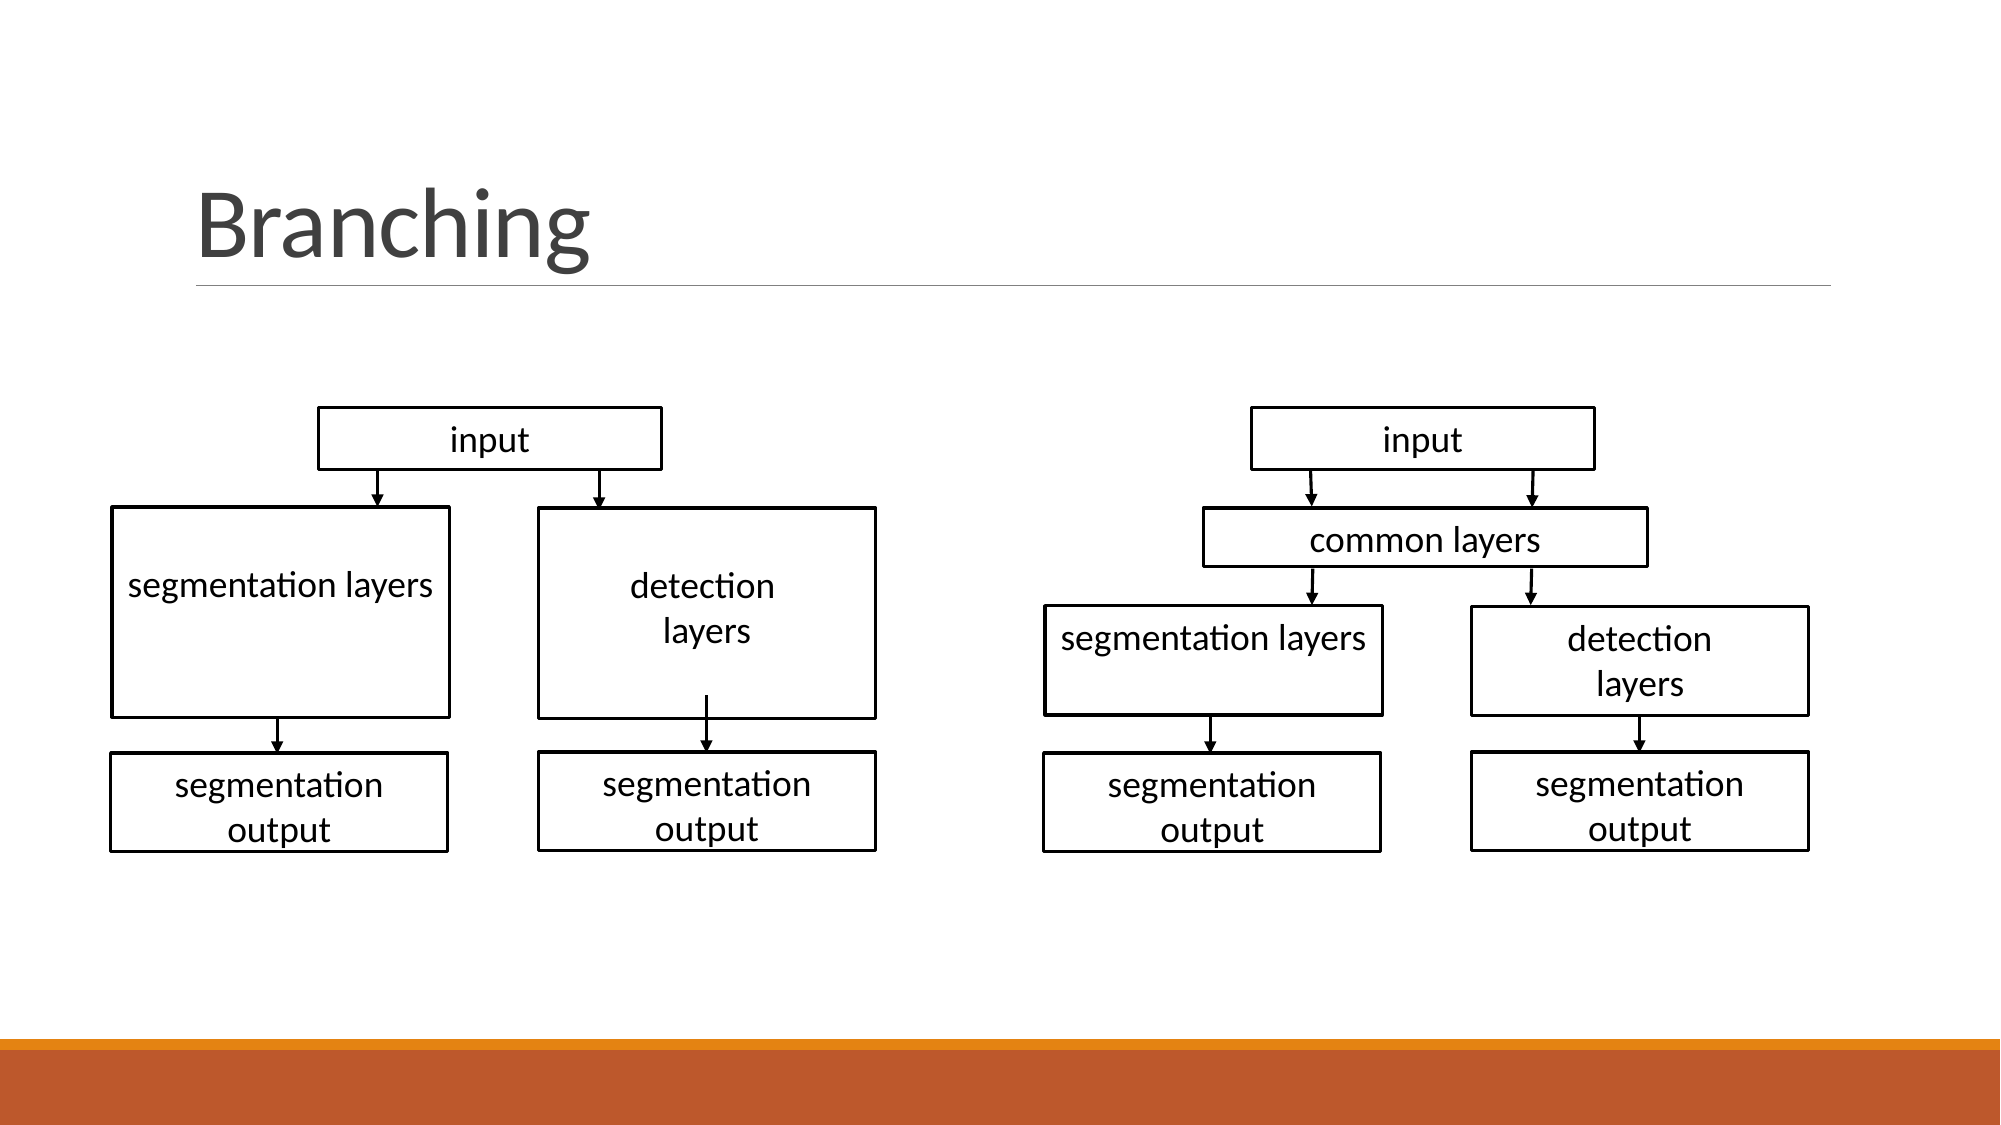

# Branching
input

segmentation layers

detection
layers
segmentation output
segmentation output
input
common layers
segmentation layers
detection
layers
segmentation output
segmentation output